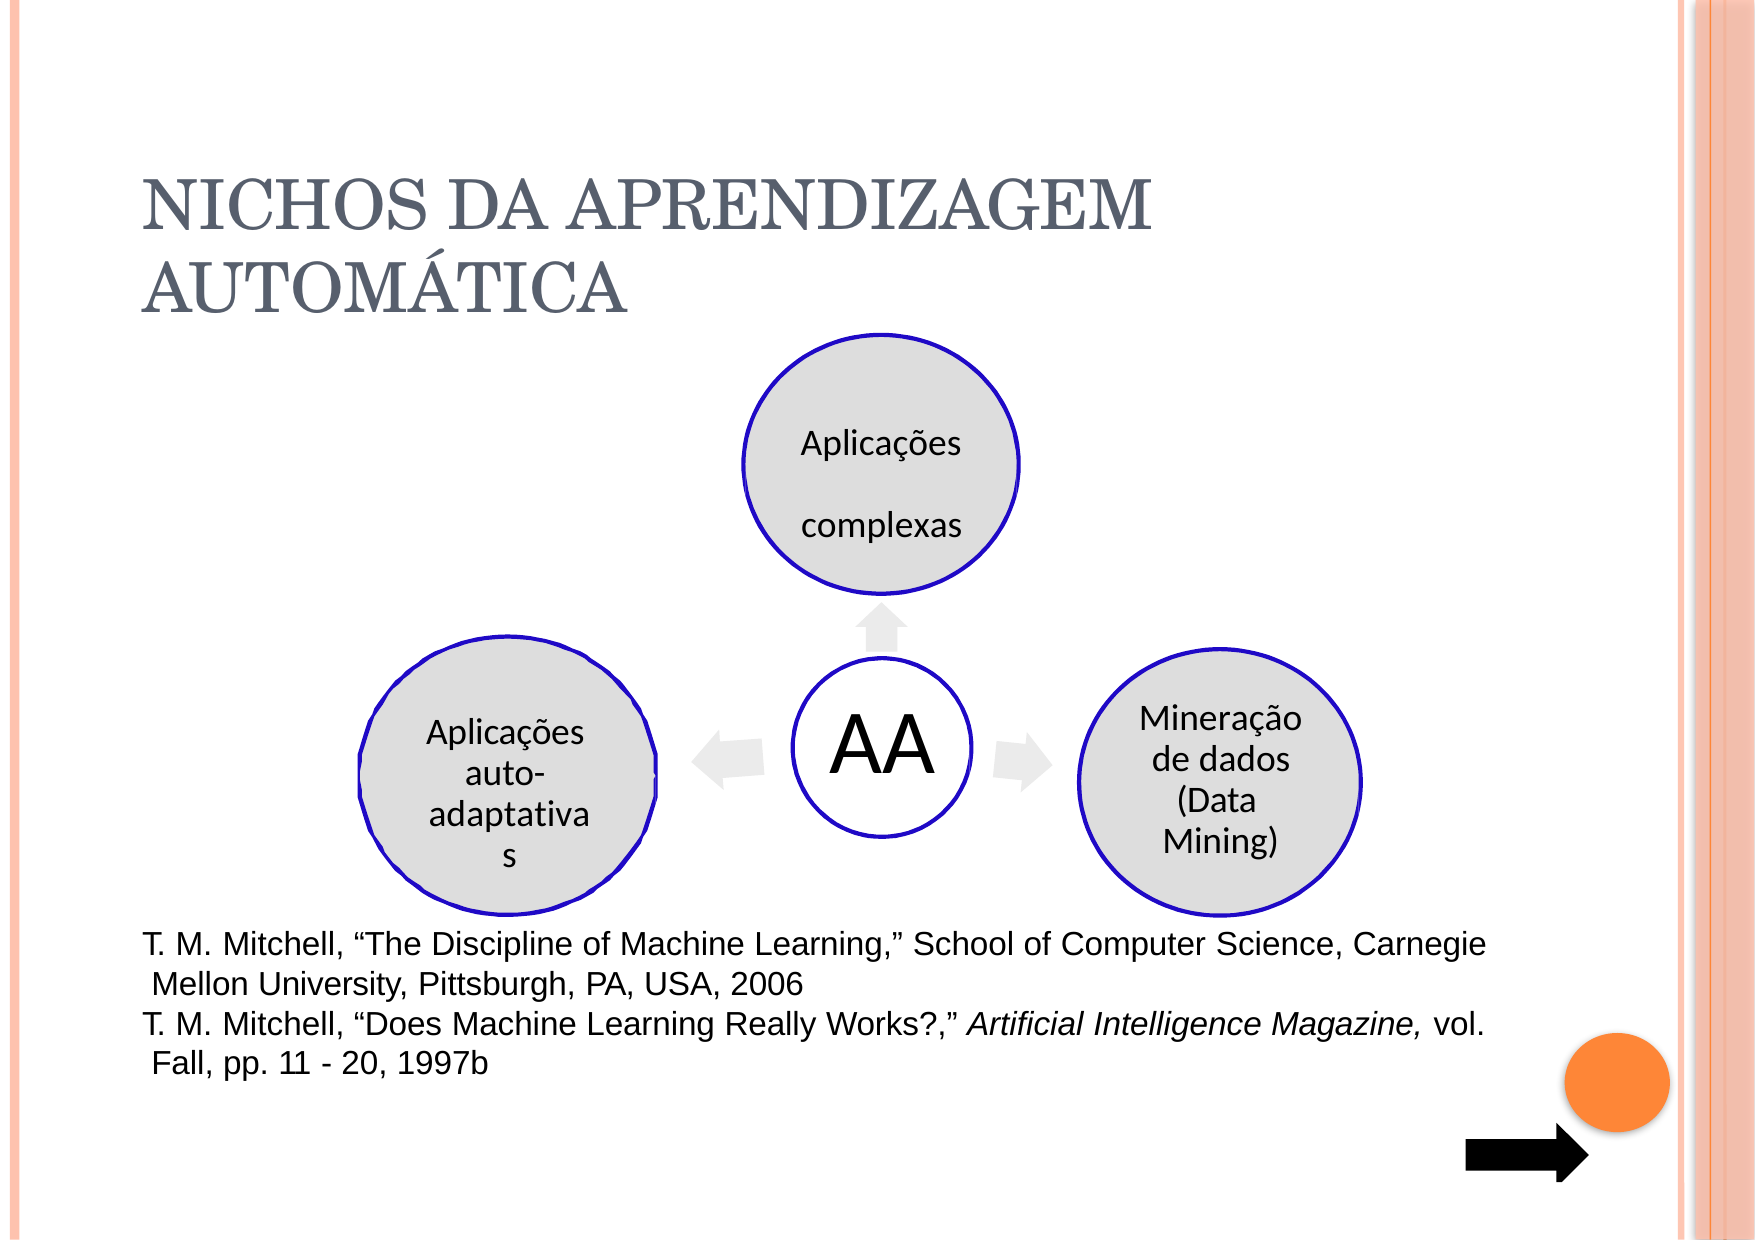

# Nichos da Aprendizagem Automática

Aplicações  complexas

AA
Mineração  de dados  (Data  Mining)
Aplicações  auto-  adaptativas

T. M. Mitchell, “The Discipline of Machine Learning,” School of Computer Science, Carnegie  Mellon University, Pittsburgh, PA, USA, 2006
T. M. Mitchell, “Does Machine Learning Really Works?,” Artificial Intelligence Magazine, vol.  Fall, pp. 11 - 20, 1997b